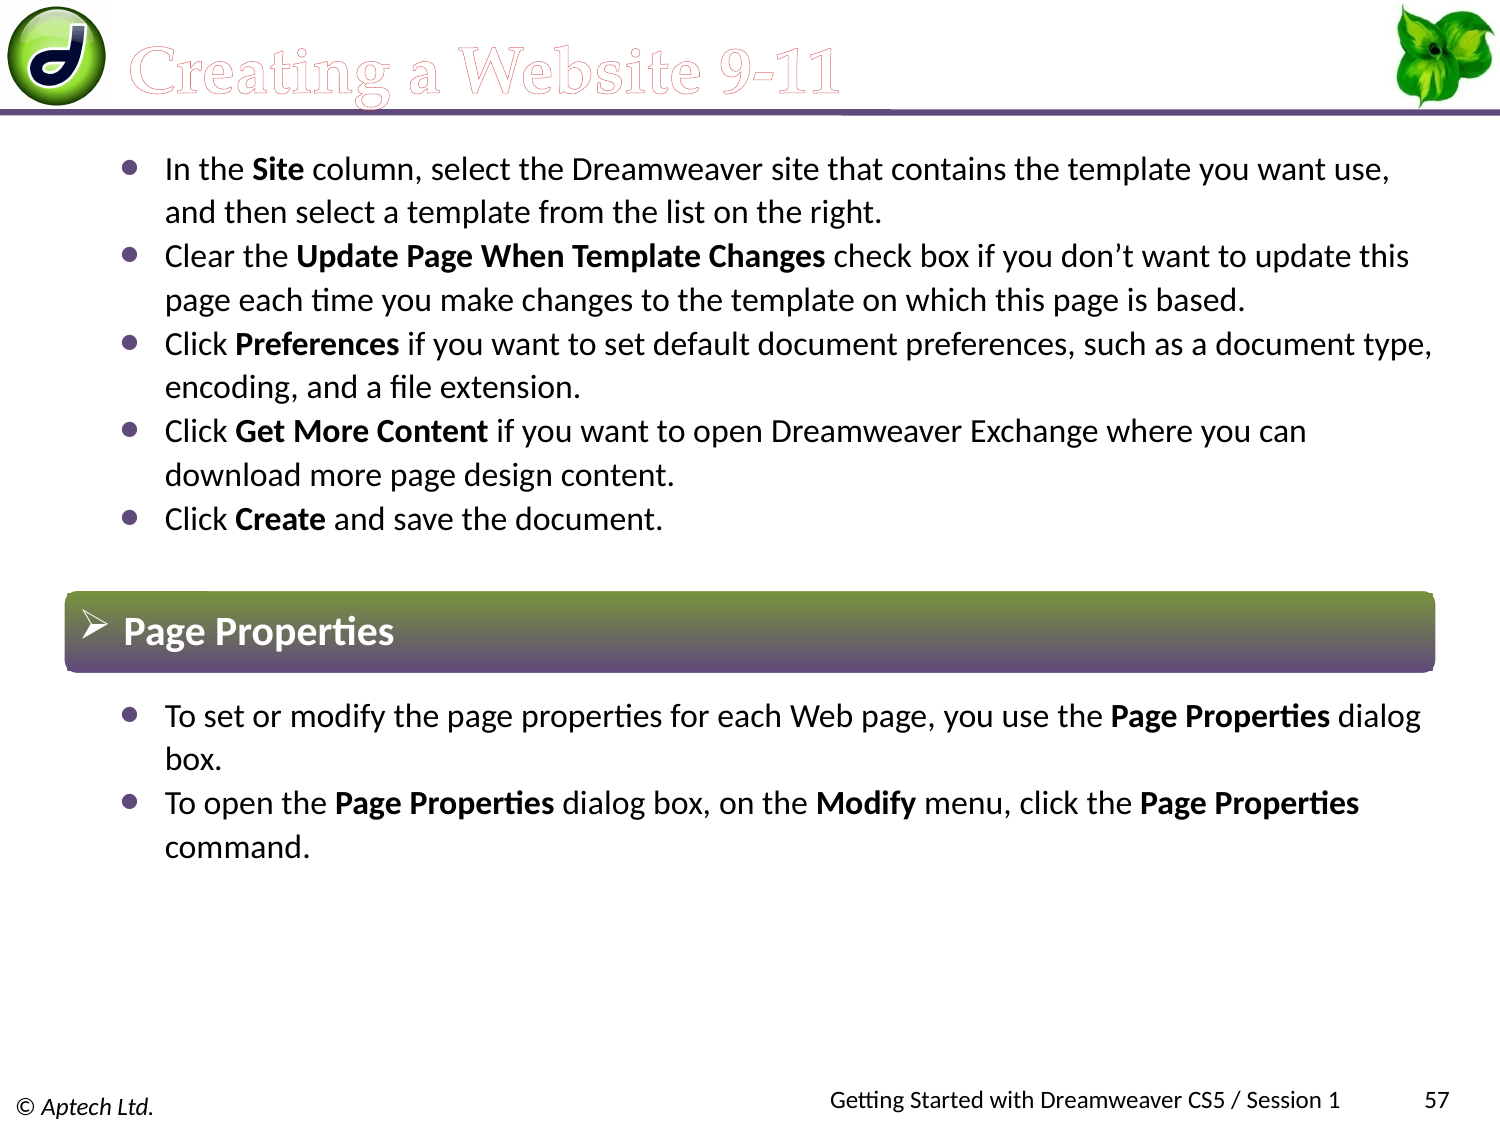

# Creating a Website 9-11
In the Site column, select the Dreamweaver site that contains the template you want use, and then select a template from the list on the right.
Clear the Update Page When Template Changes check box if you don’t want to update this page each time you make changes to the template on which this page is based.
Click Preferences if you want to set default document preferences, such as a document type, encoding, and a file extension.
Click Get More Content if you want to open Dreamweaver Exchange where you can download more page design content.
Click Create and save the document.

 Page Properties
To set or modify the page properties for each Web page, you use the Page Properties dialog box.
To open the Page Properties dialog box, on the Modify menu, click the Page Properties command.
Getting Started with Dreamweaver CS5 / Session 1
57